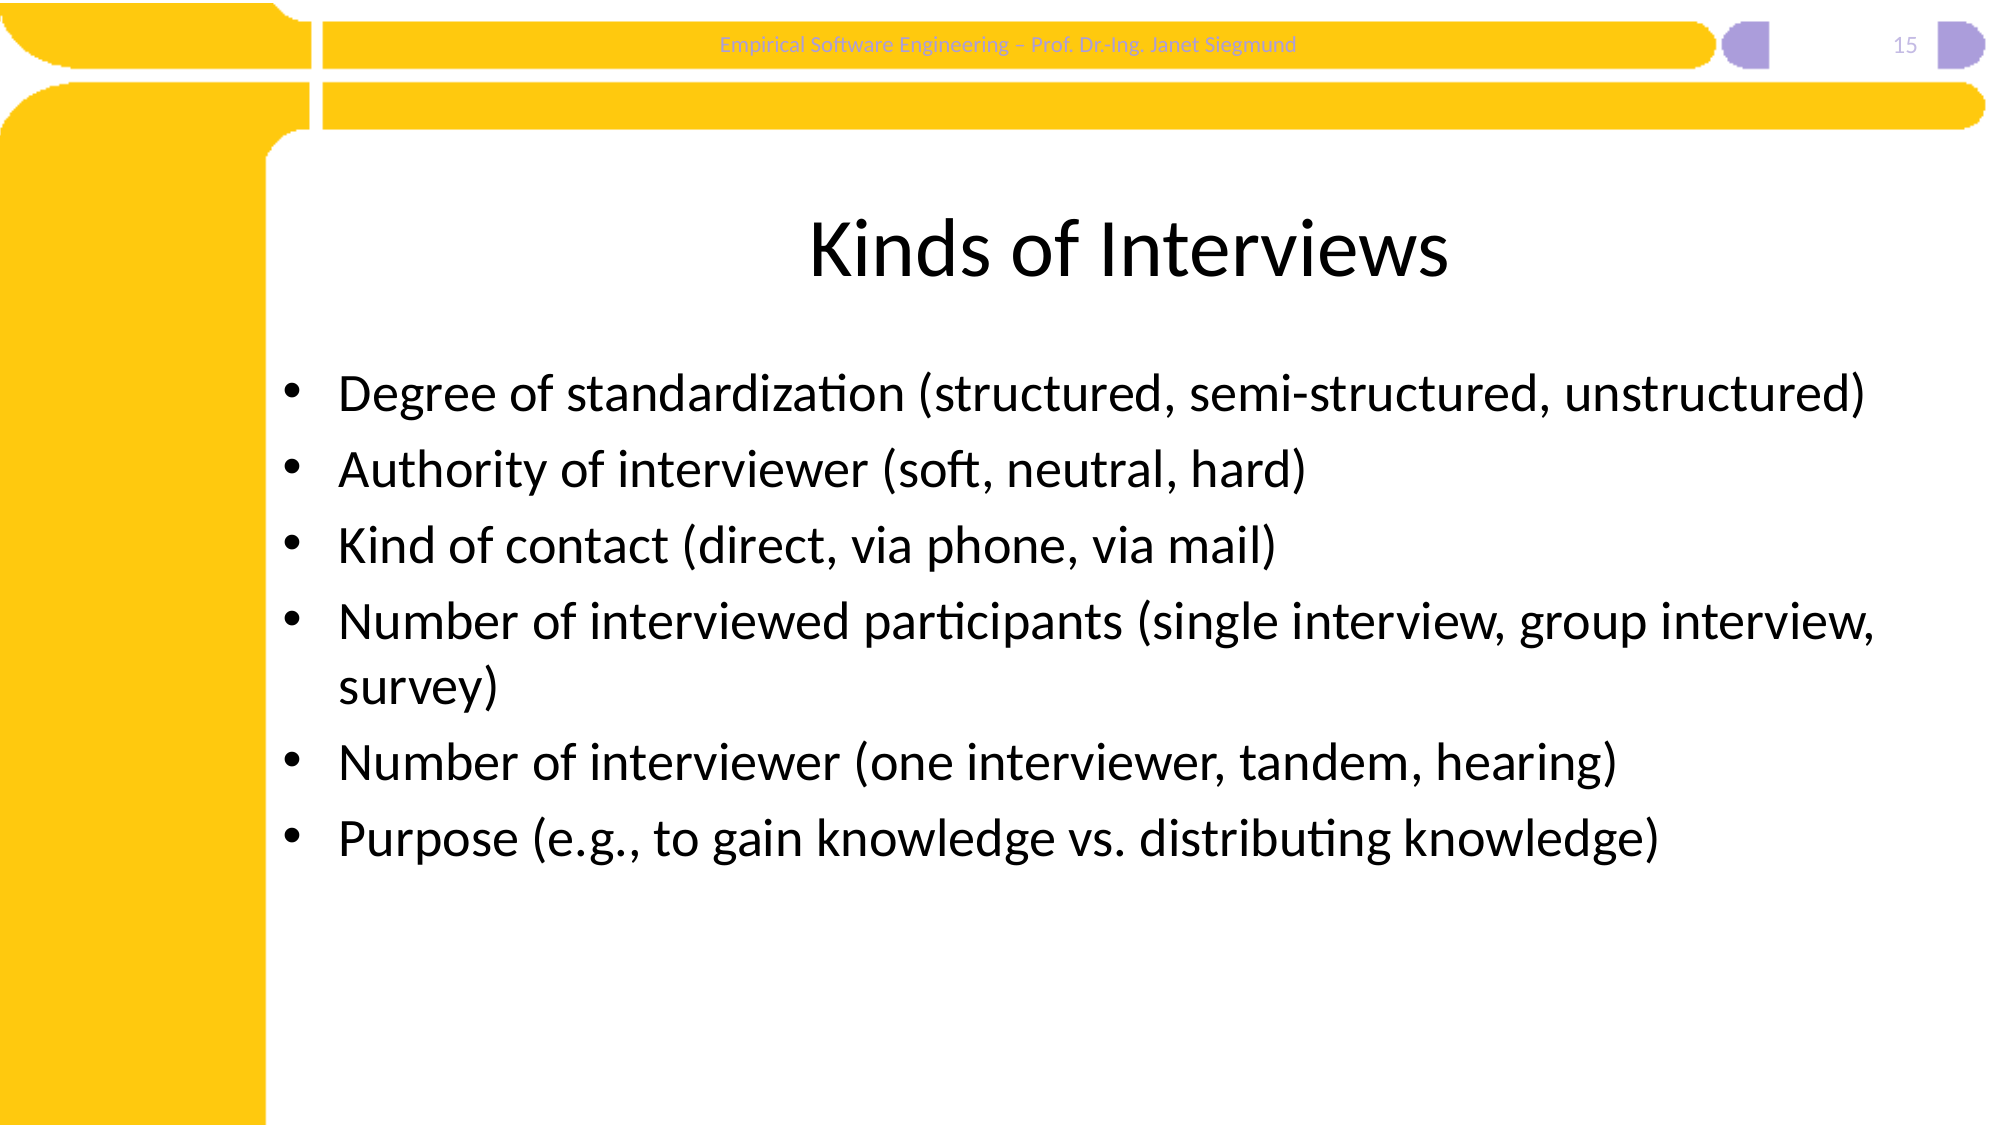

15
# Kinds of Interviews
Degree of standardization (structured, semi-structured, unstructured)
Authority of interviewer (soft, neutral, hard)
Kind of contact (direct, via phone, via mail)
Number of interviewed participants (single interview, group interview, survey)
Number of interviewer (one interviewer, tandem, hearing)
Purpose (e.g., to gain knowledge vs. distributing knowledge)